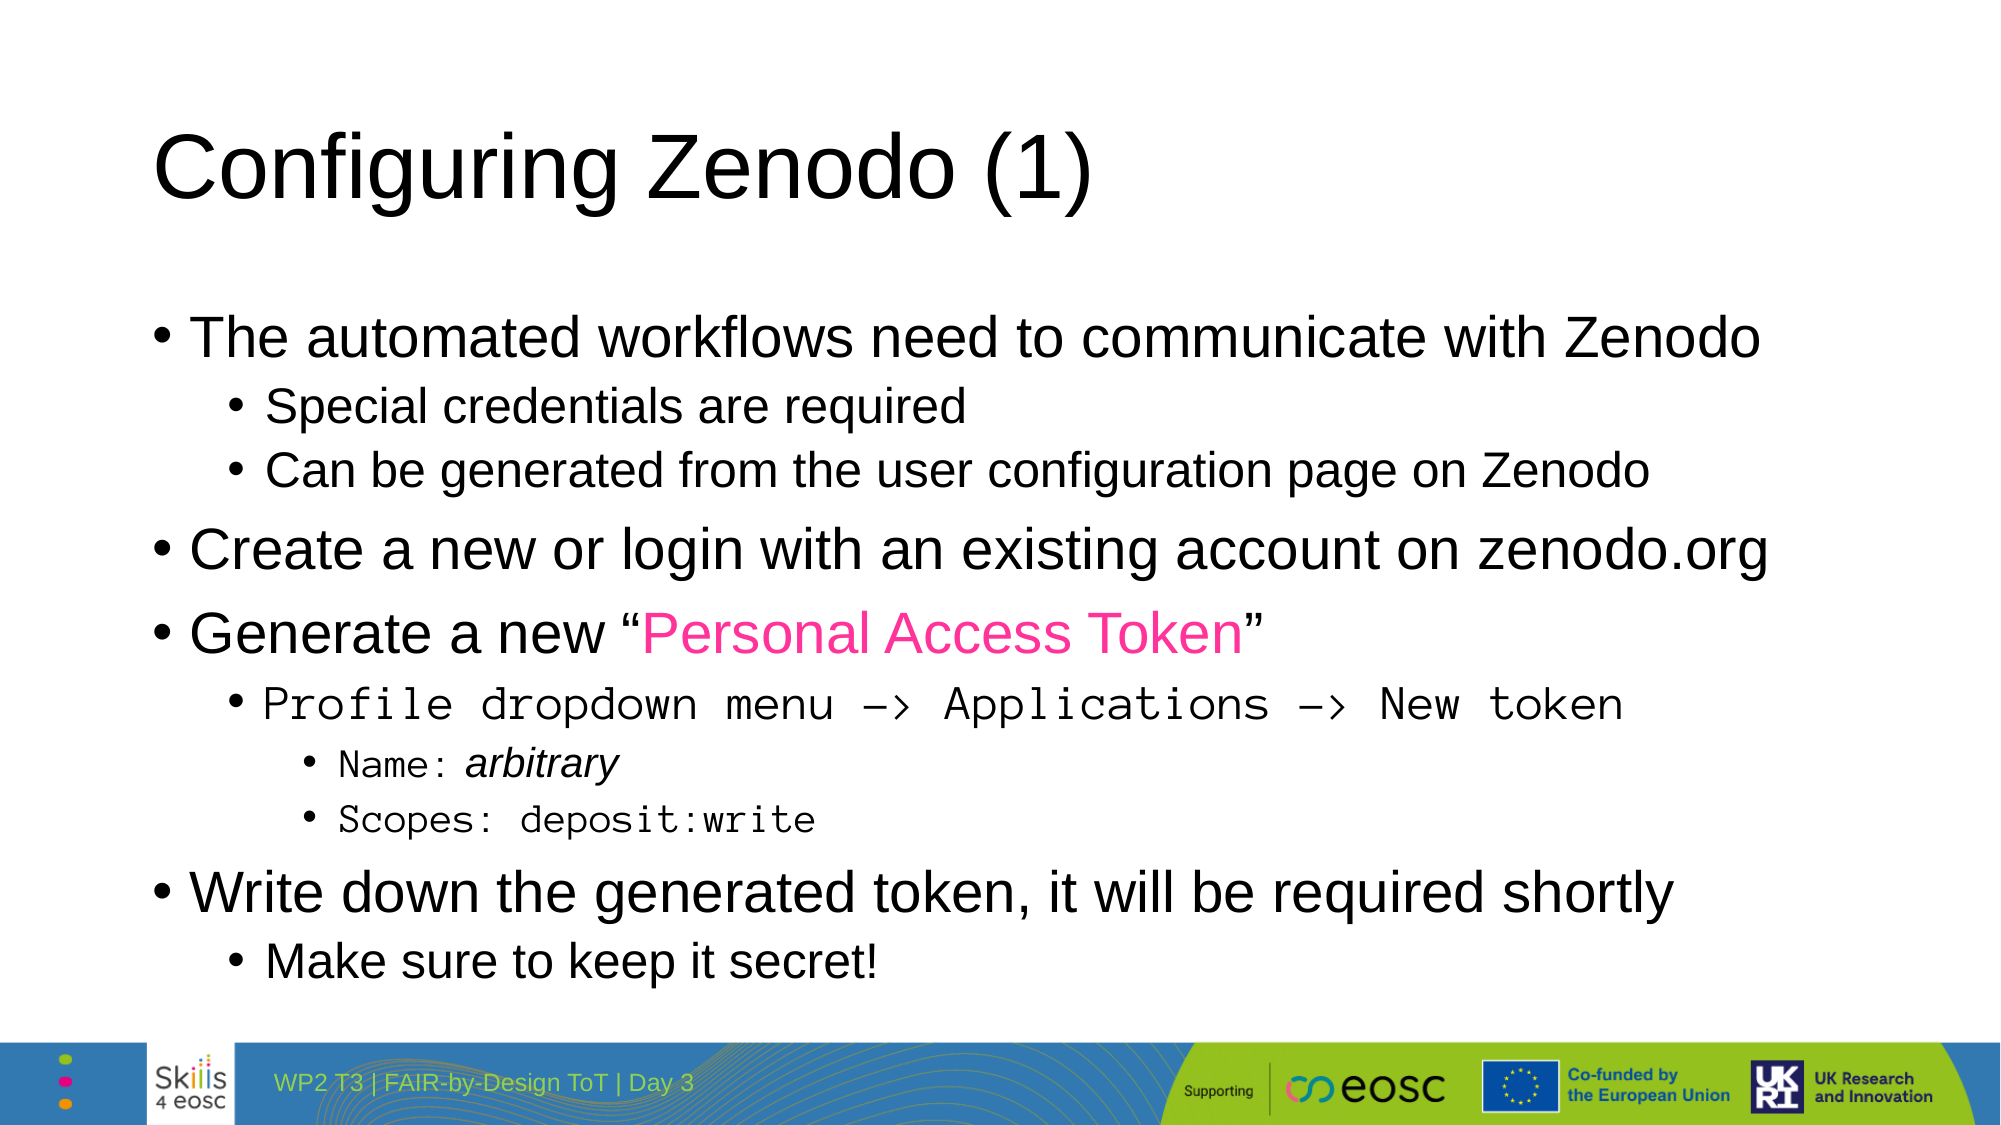

# Configuring Zenodo (1)
The automated workflows need to communicate with Zenodo
Special credentials are required
Can be generated from the user configuration page on Zenodo
Create a new or login with an existing account on zenodo.org
Generate a new “Personal Access Token”
Profile dropdown menu -> Applications -> New token
Name: arbitrary
Scopes: deposit:write
Write down the generated token, it will be required shortly
Make sure to keep it secret!

WP2 T3 | FAIR-by-Design ToT | Day 3